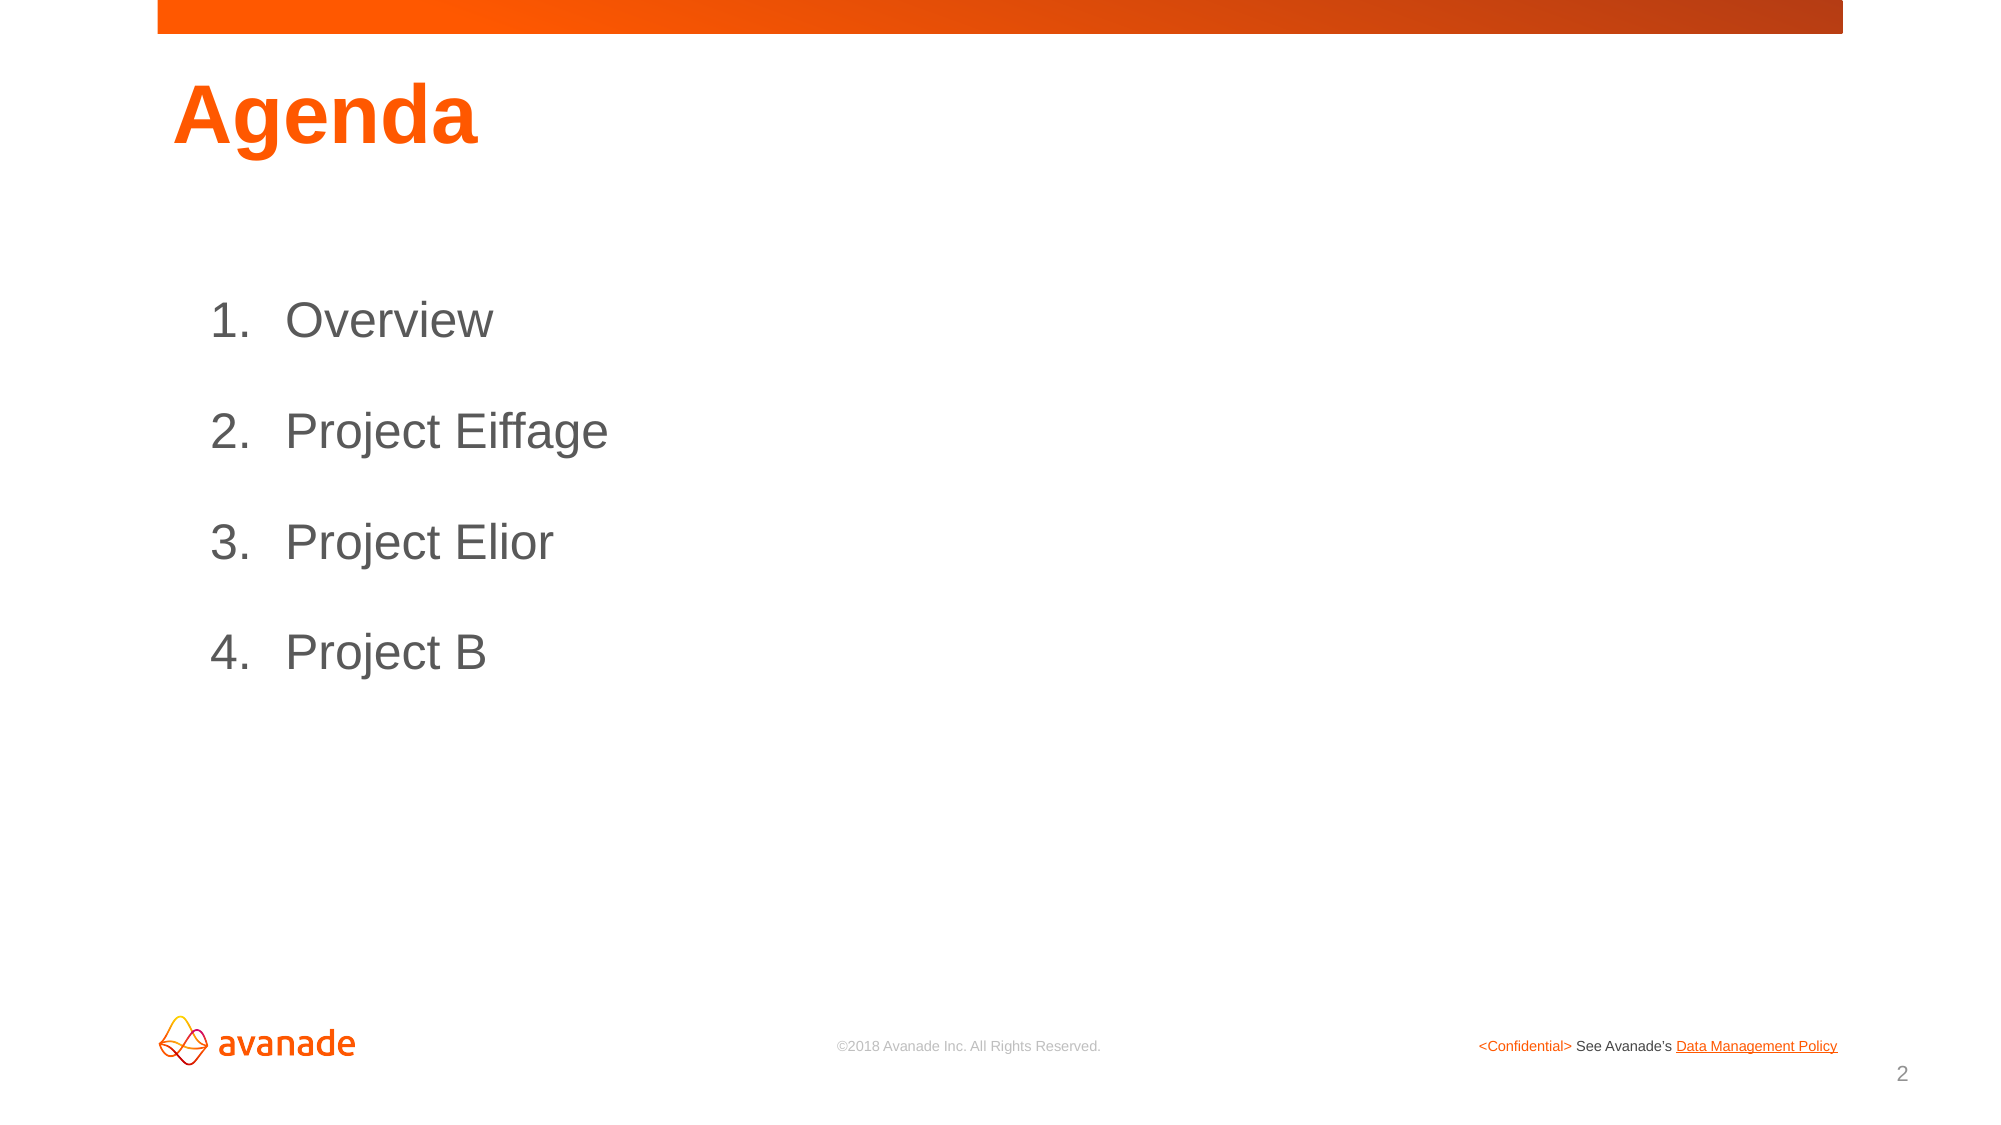

# Agenda
Overview
Project Eiffage
Project Elior
Project B
2